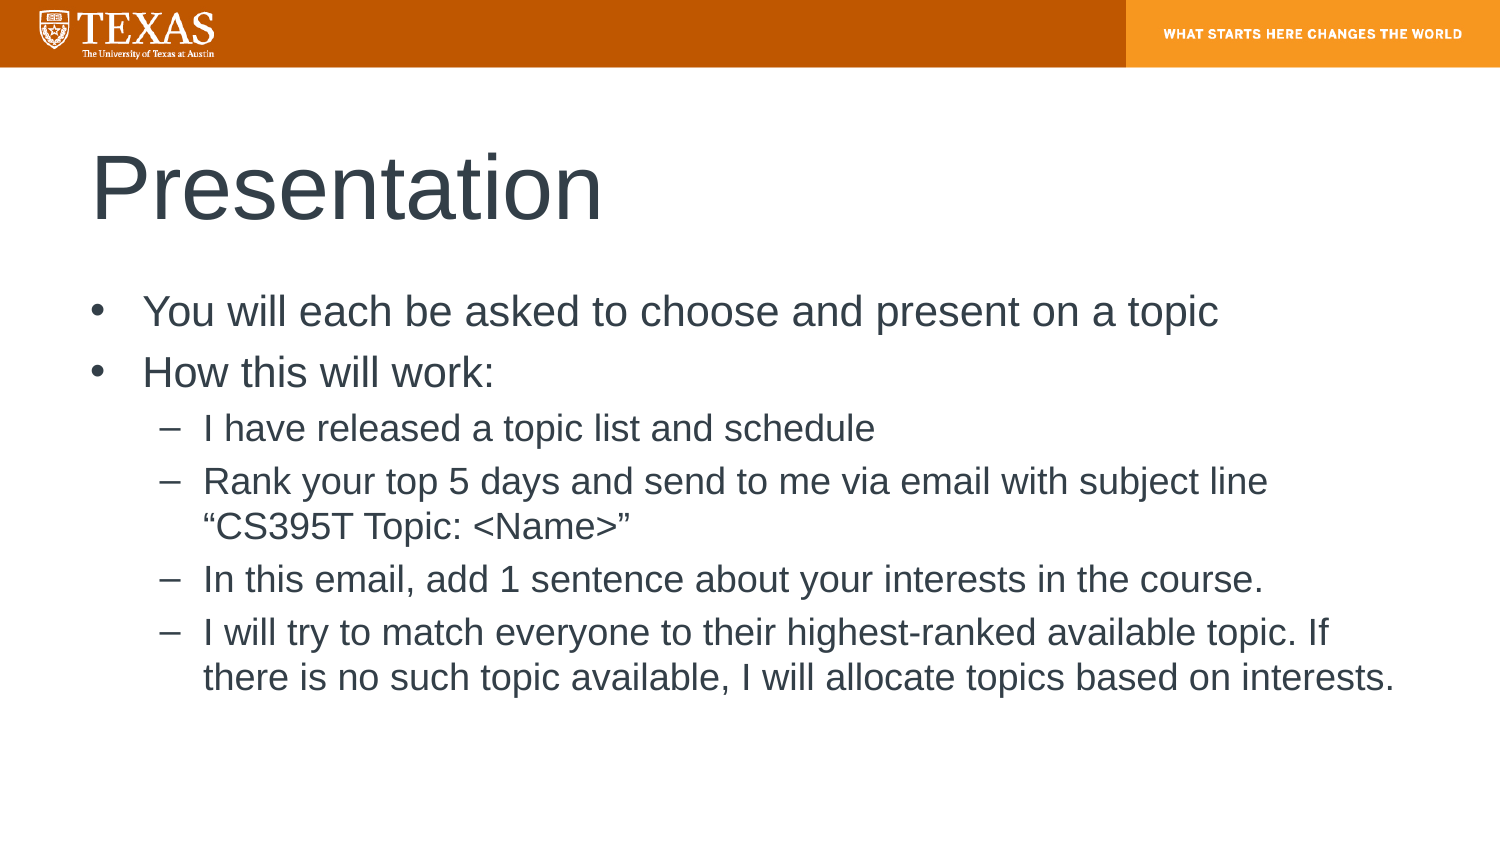

# Presentation
You will each be asked to choose and present on a topic
How this will work:
I have released a topic list and schedule
Rank your top 5 days and send to me via email with subject line “CS395T Topic: <Name>”
In this email, add 1 sentence about your interests in the course.
I will try to match everyone to their highest-ranked available topic. If there is no such topic available, I will allocate topics based on interests.